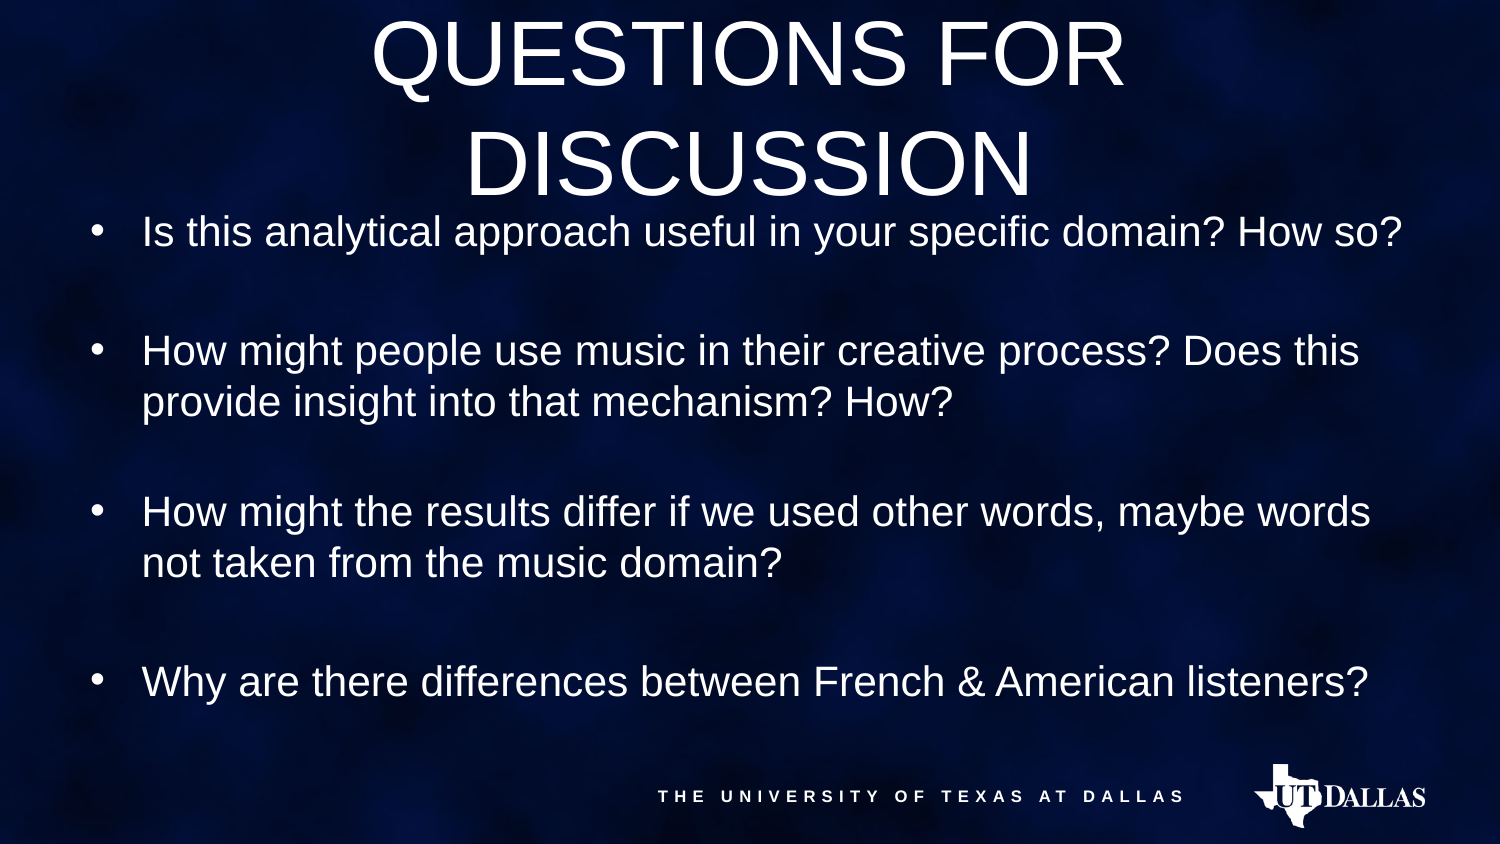

# Questions for discussion
Is this analytical approach useful in your specific domain? How so?

How might people use music in their creative process? Does this provide insight into that mechanism? How?
How might the results differ if we used other words, maybe words not taken from the music domain?

Why are there differences between French & American listeners?